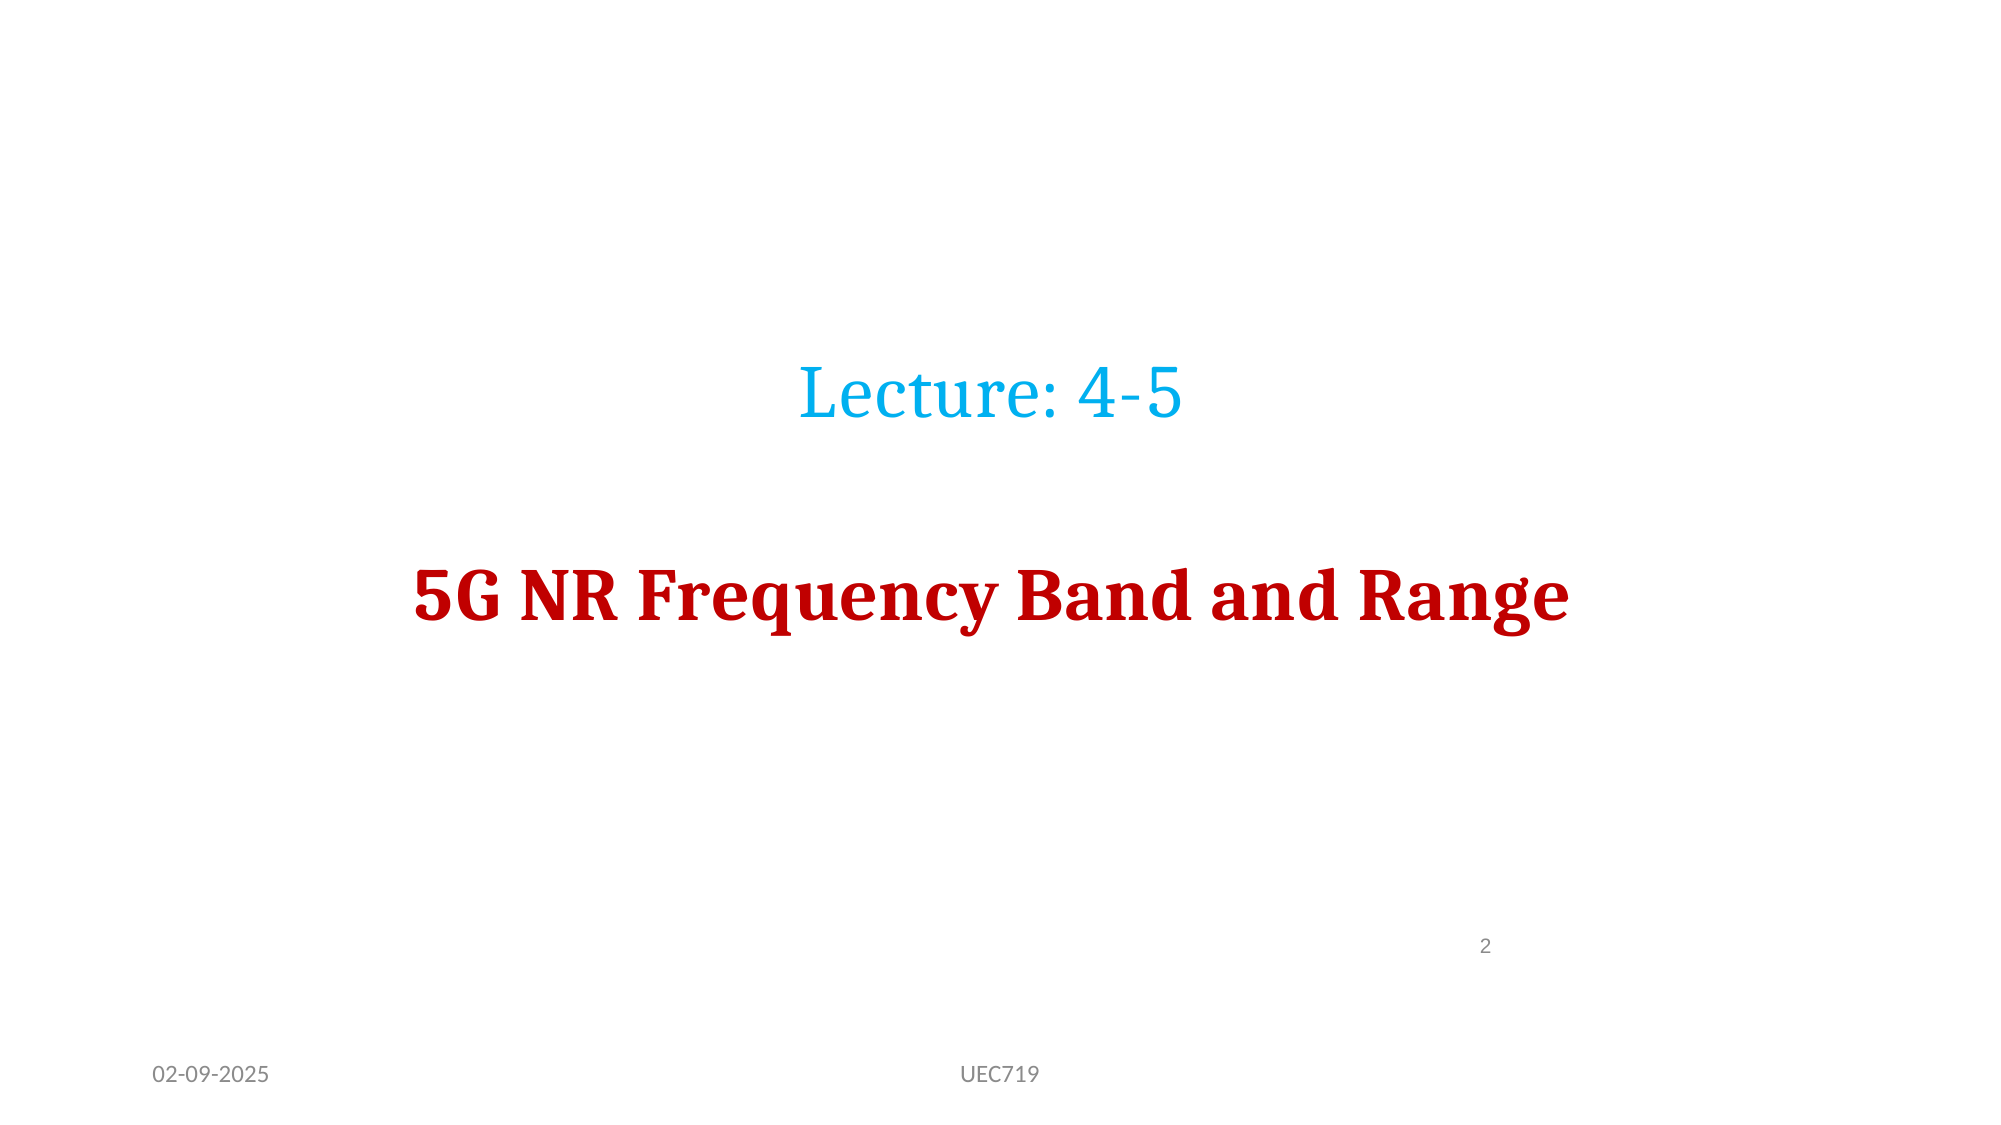

Lecture: 4-5

5G NR Frequency Band and Range
2
02-09-2025
UEC719